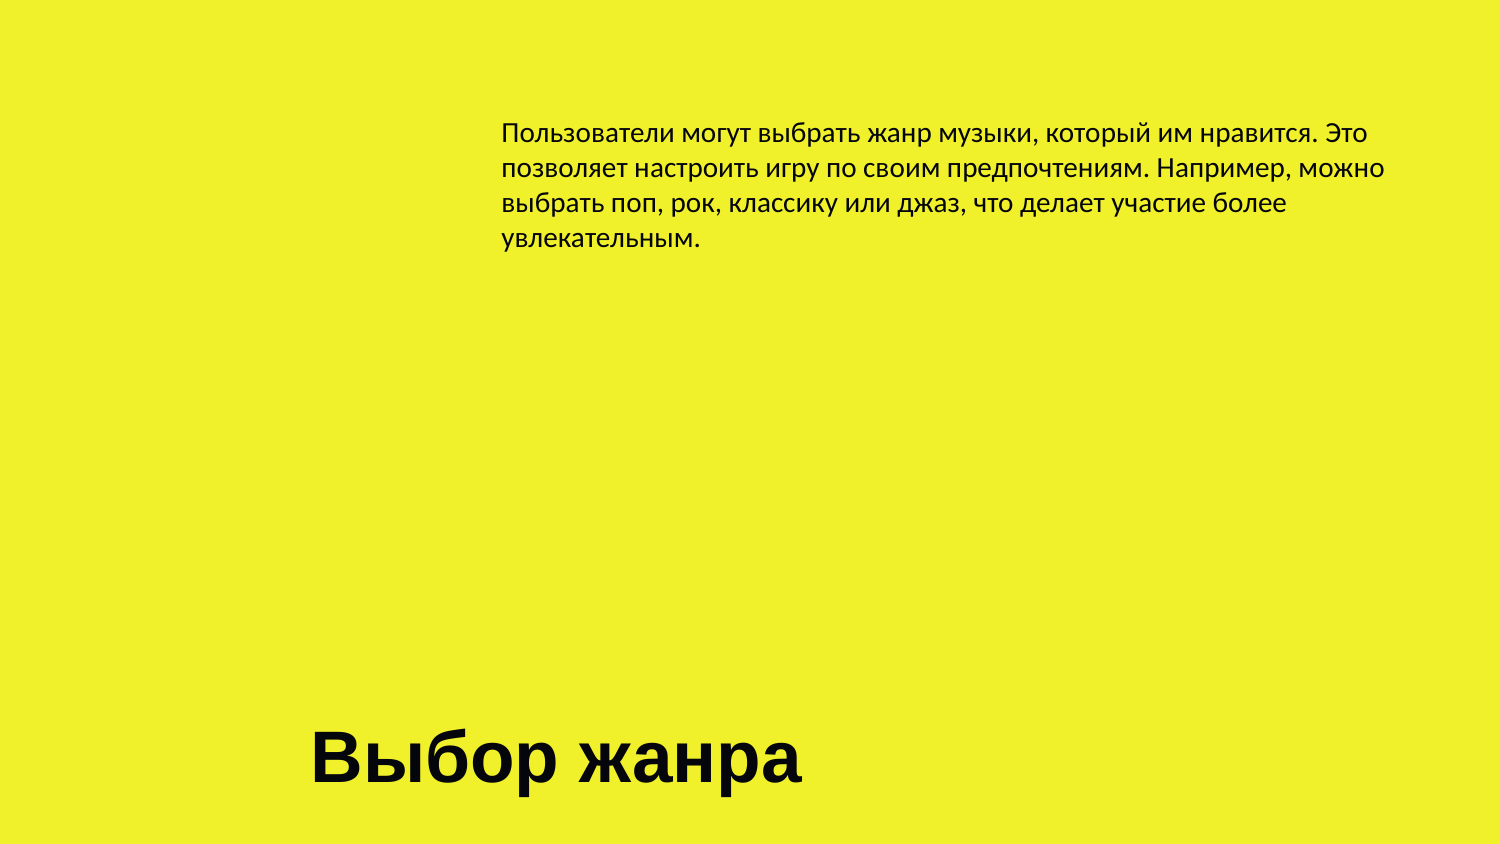

Пользователи могут выбрать жанр музыки, который им нравится. Это позволяет настроить игру по своим предпочтениям. Например, можно выбрать поп, рок, классику или джаз, что делает участие более увлекательным.
# Выбор жанра